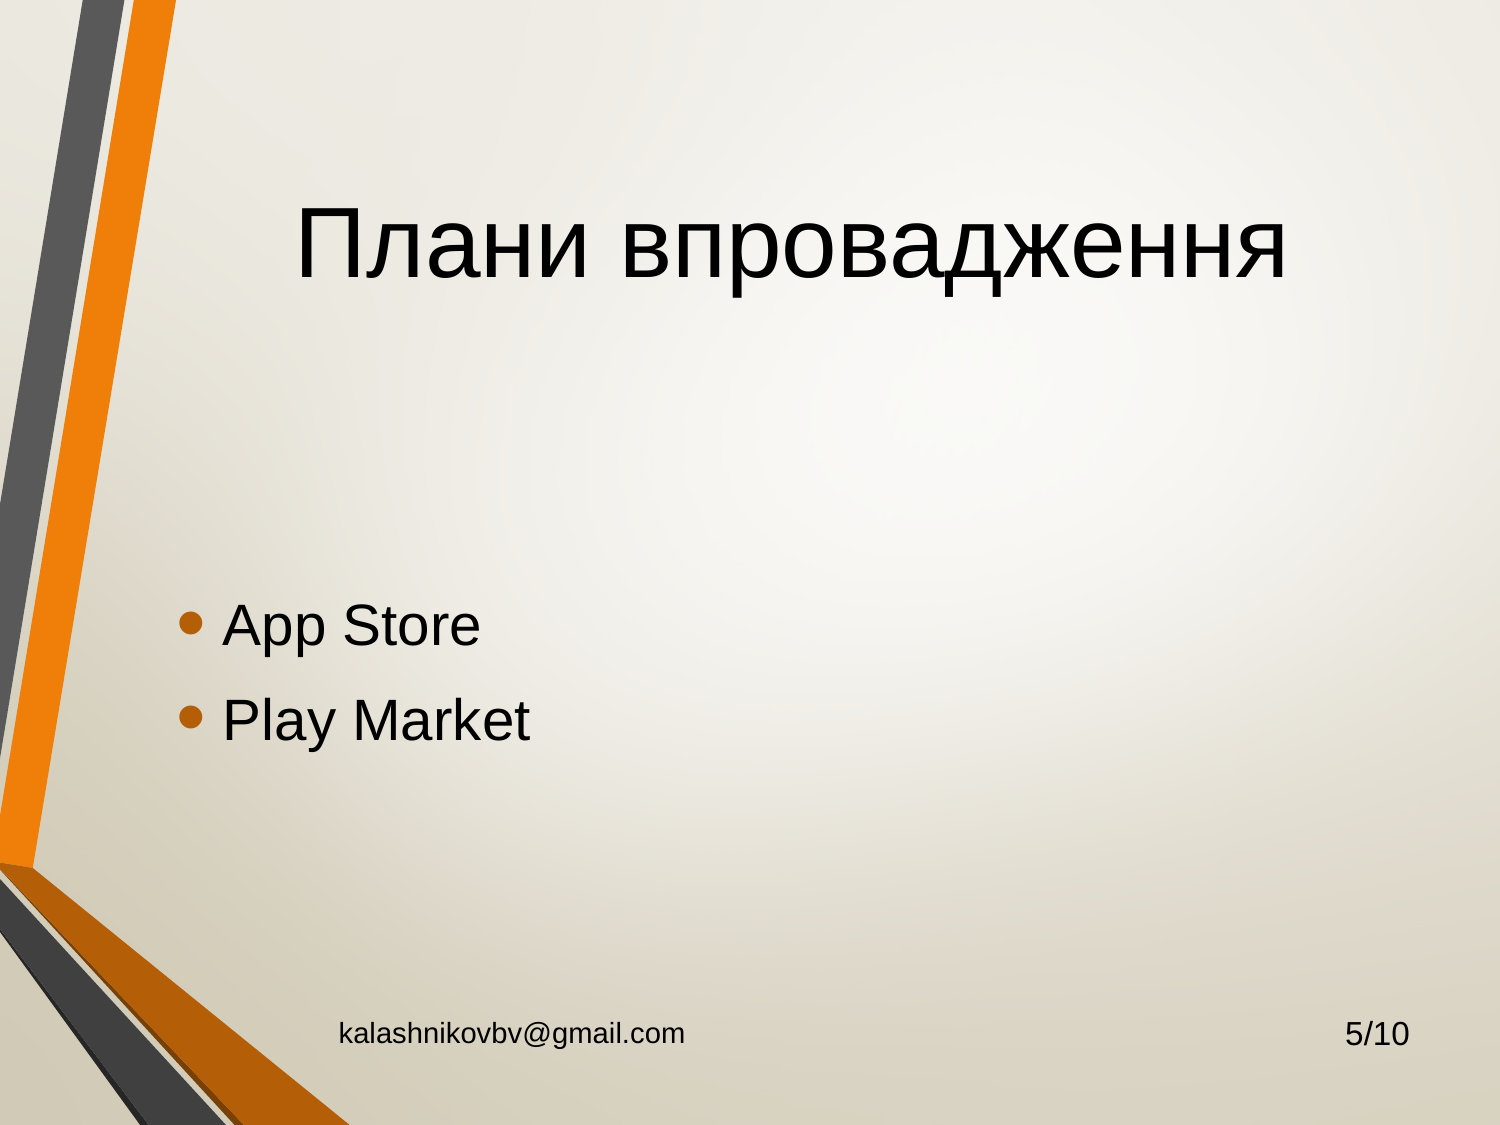

# Плани впровадження
App Store
Play Market

kalashnikovbv@gmail.com
5/10